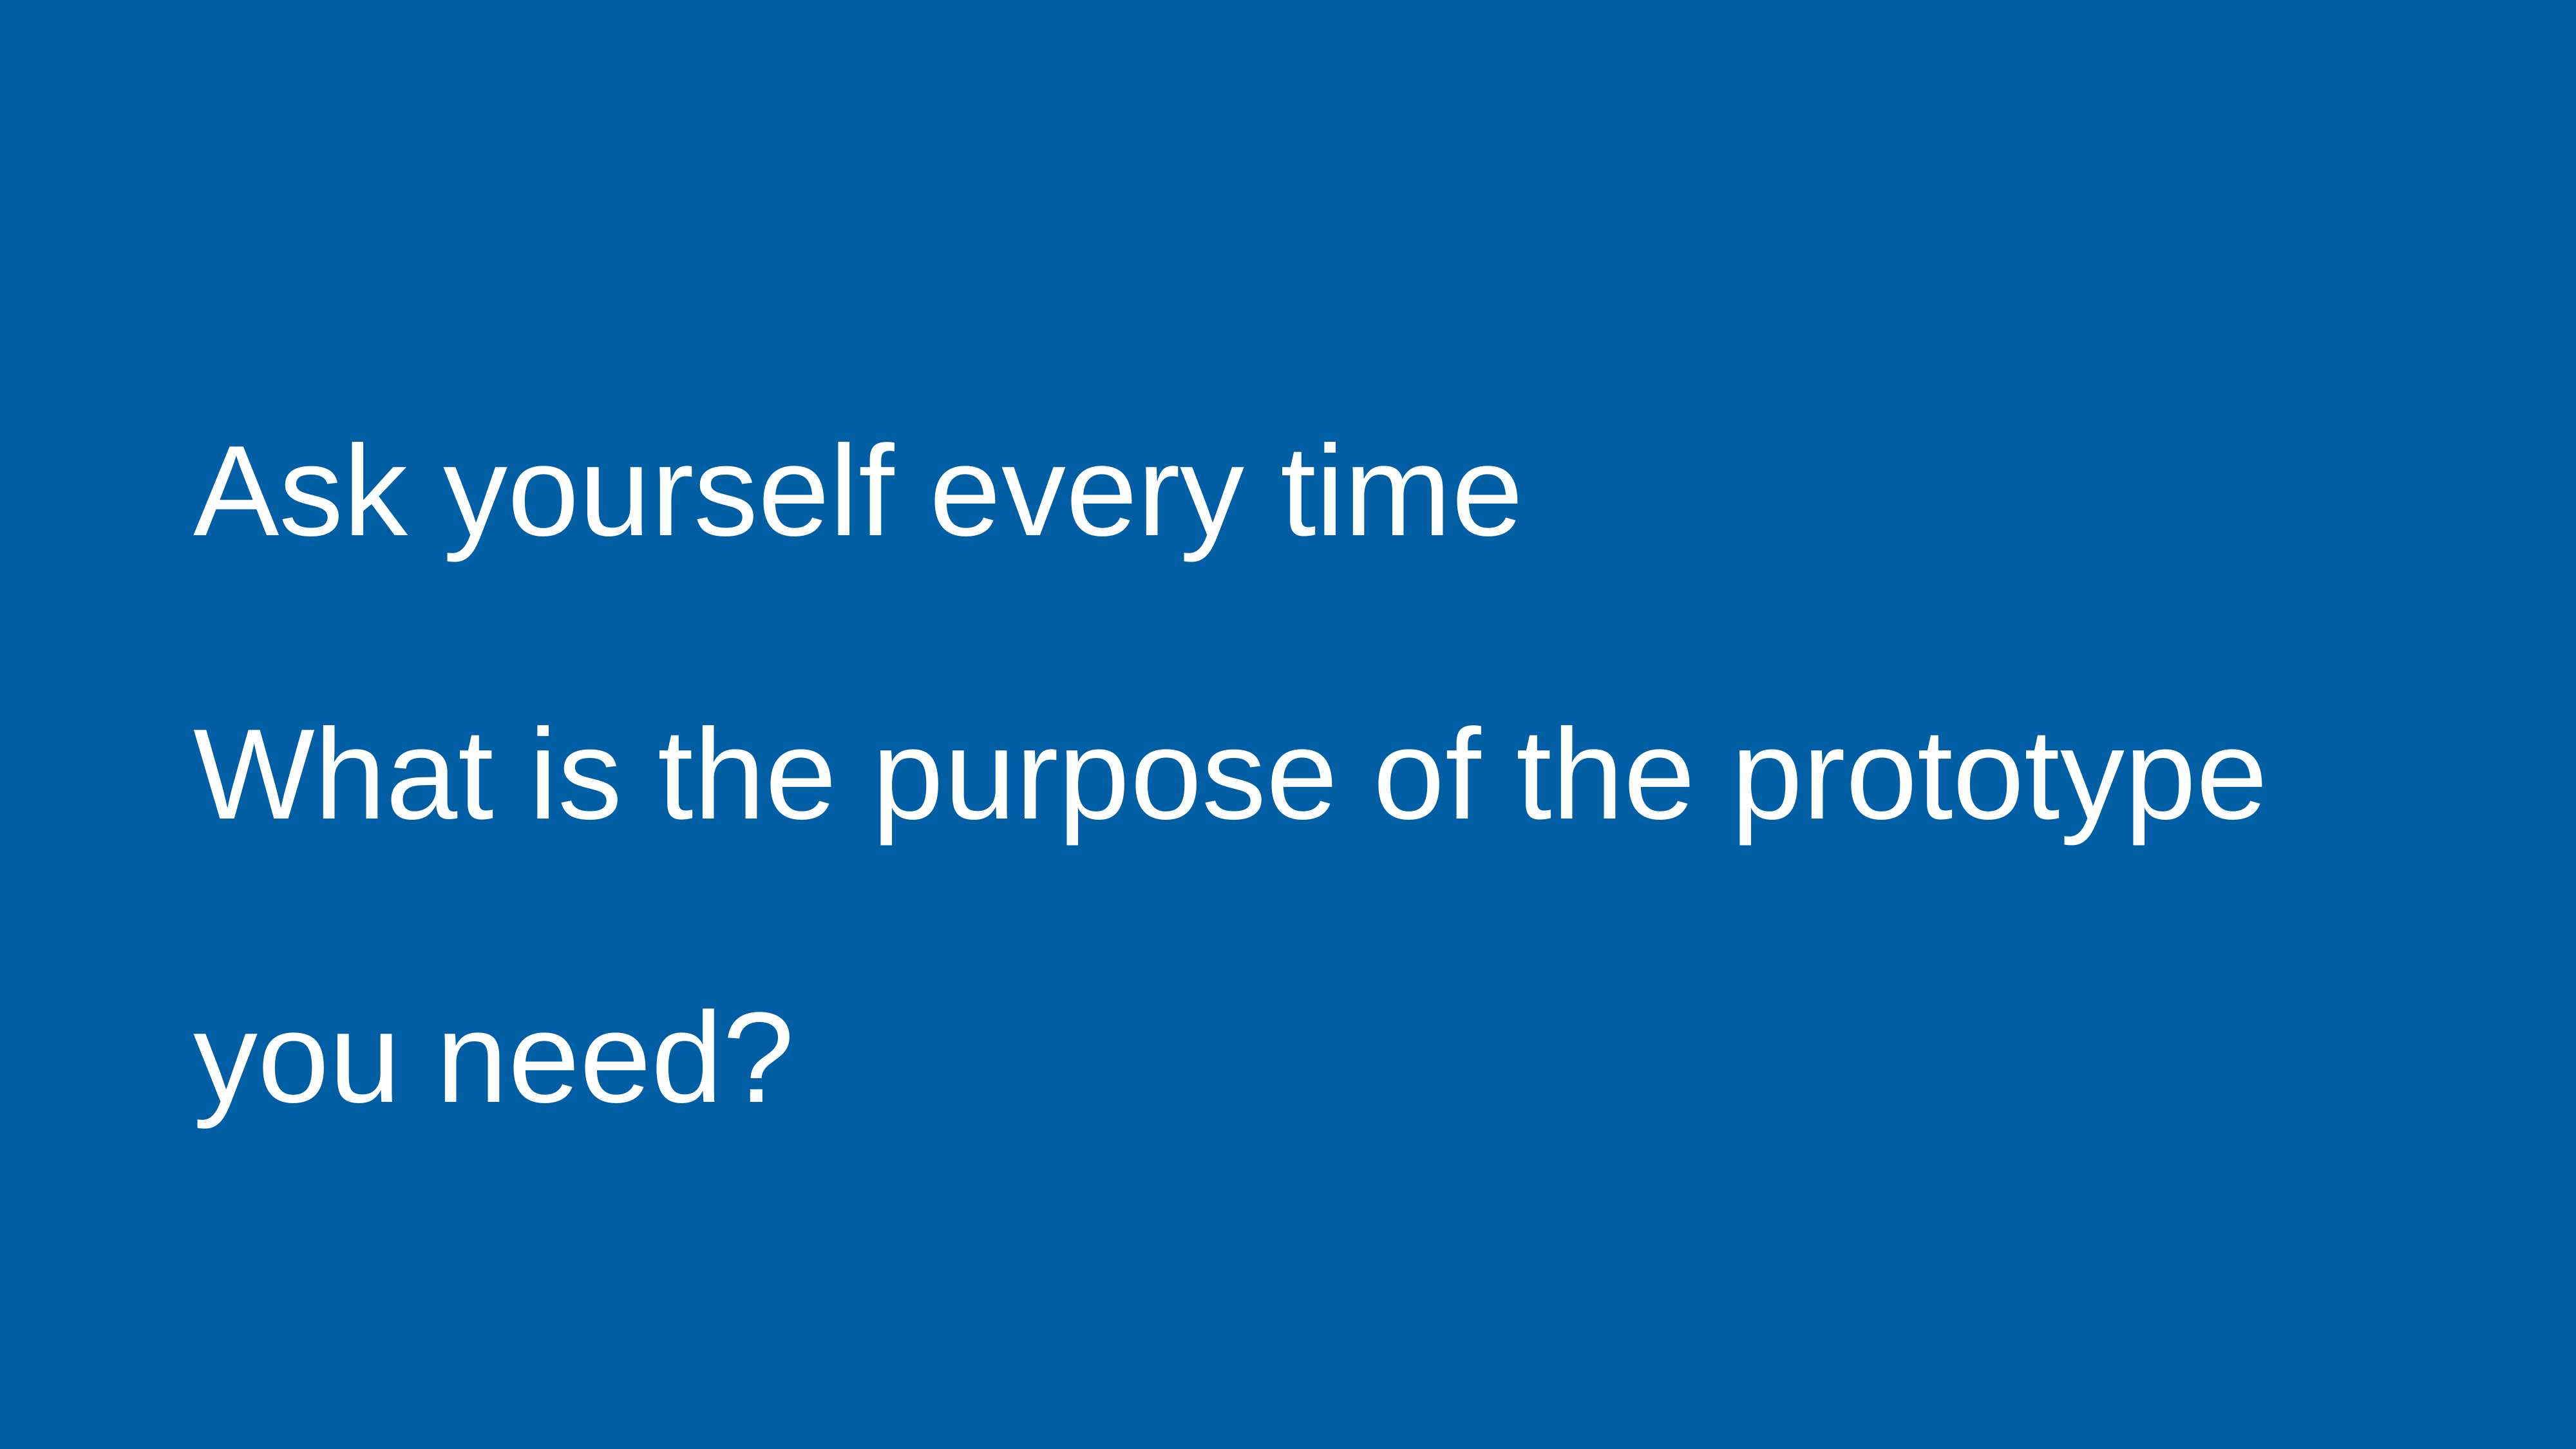

# Ask yourself every time
What is the purpose of the prototype you need?